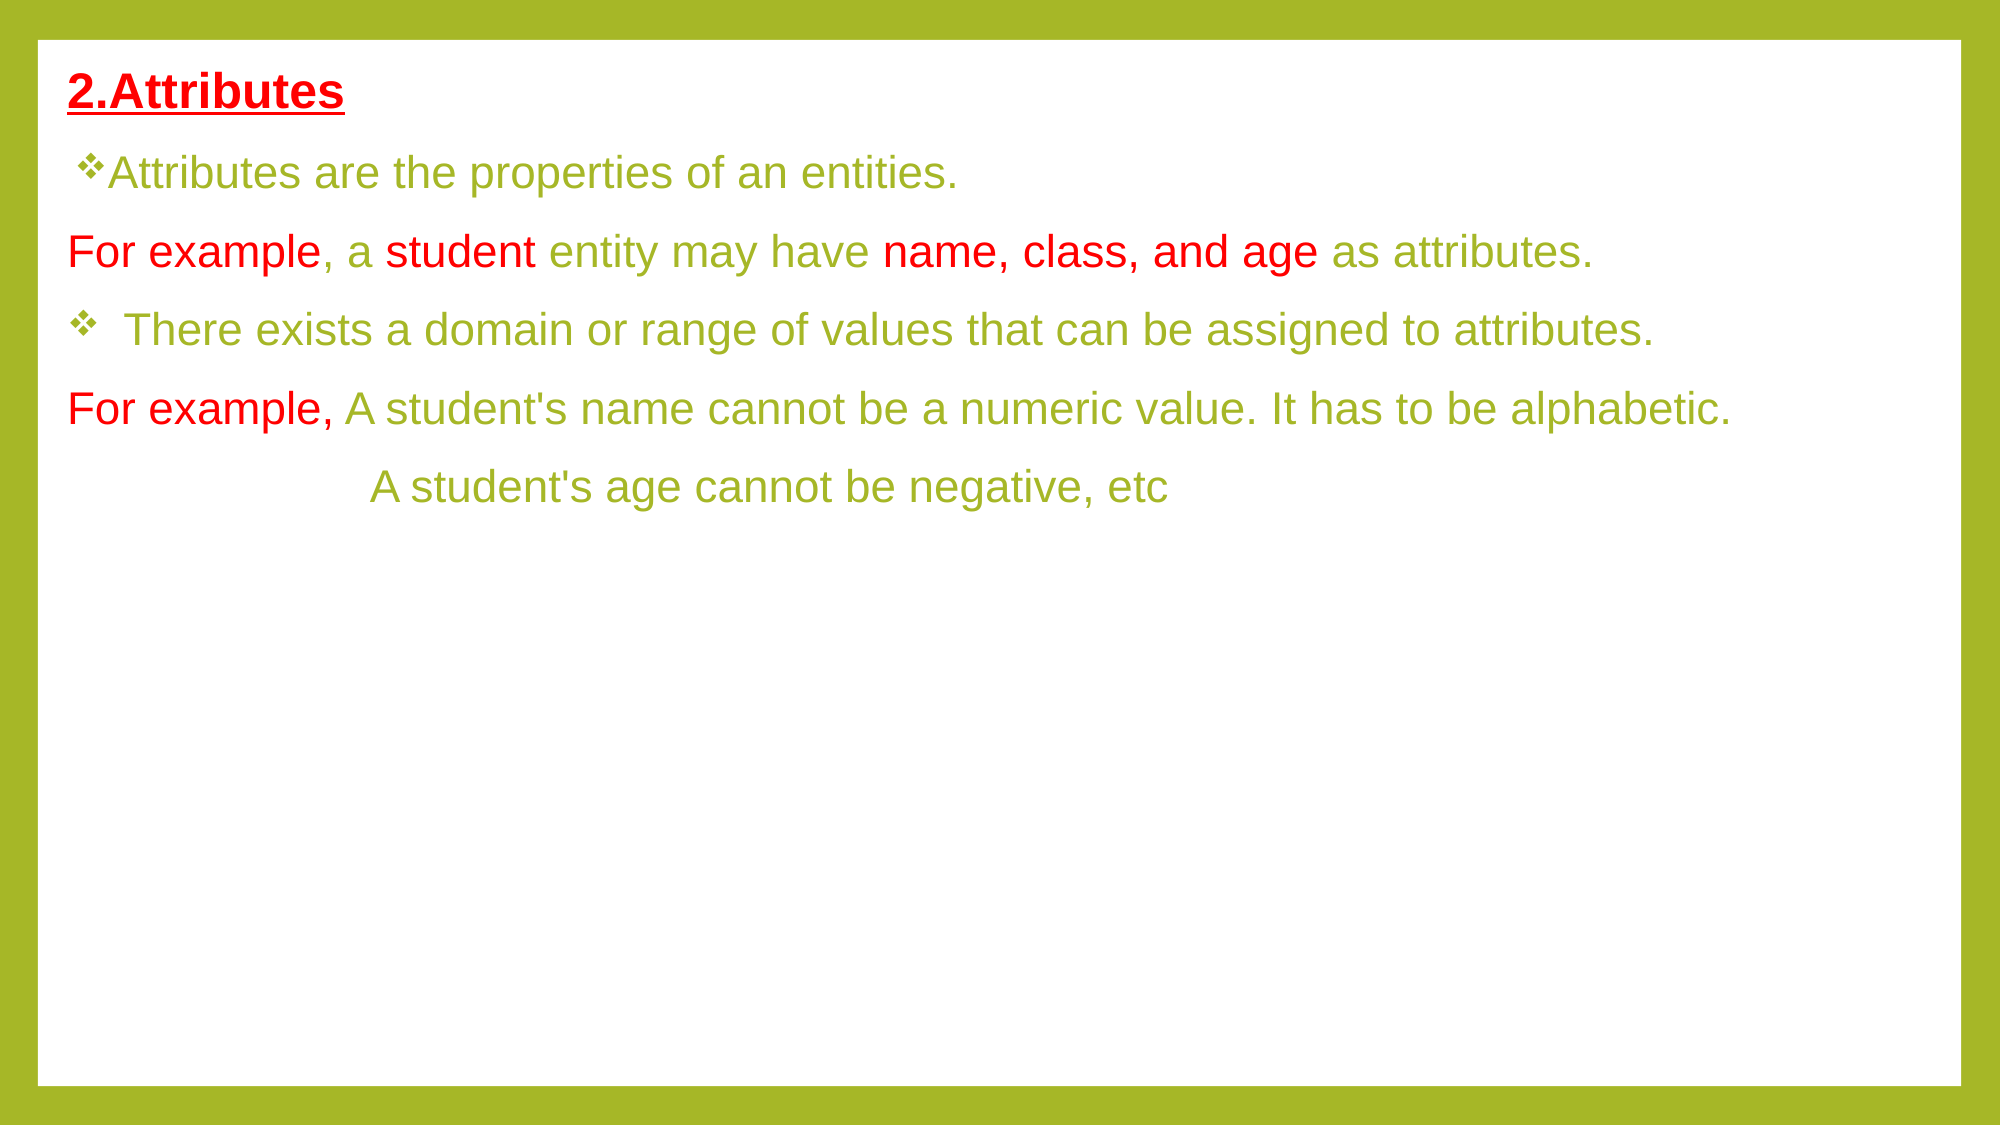

2.Attributes
Attributes are the properties of an entities.
For example, a student entity may have name, class, and age as attributes.
There exists a domain or range of values that can be assigned to attributes.
For example, A student's name cannot be a numeric value. It has to be alphabetic.
	            A student's age cannot be negative, etc